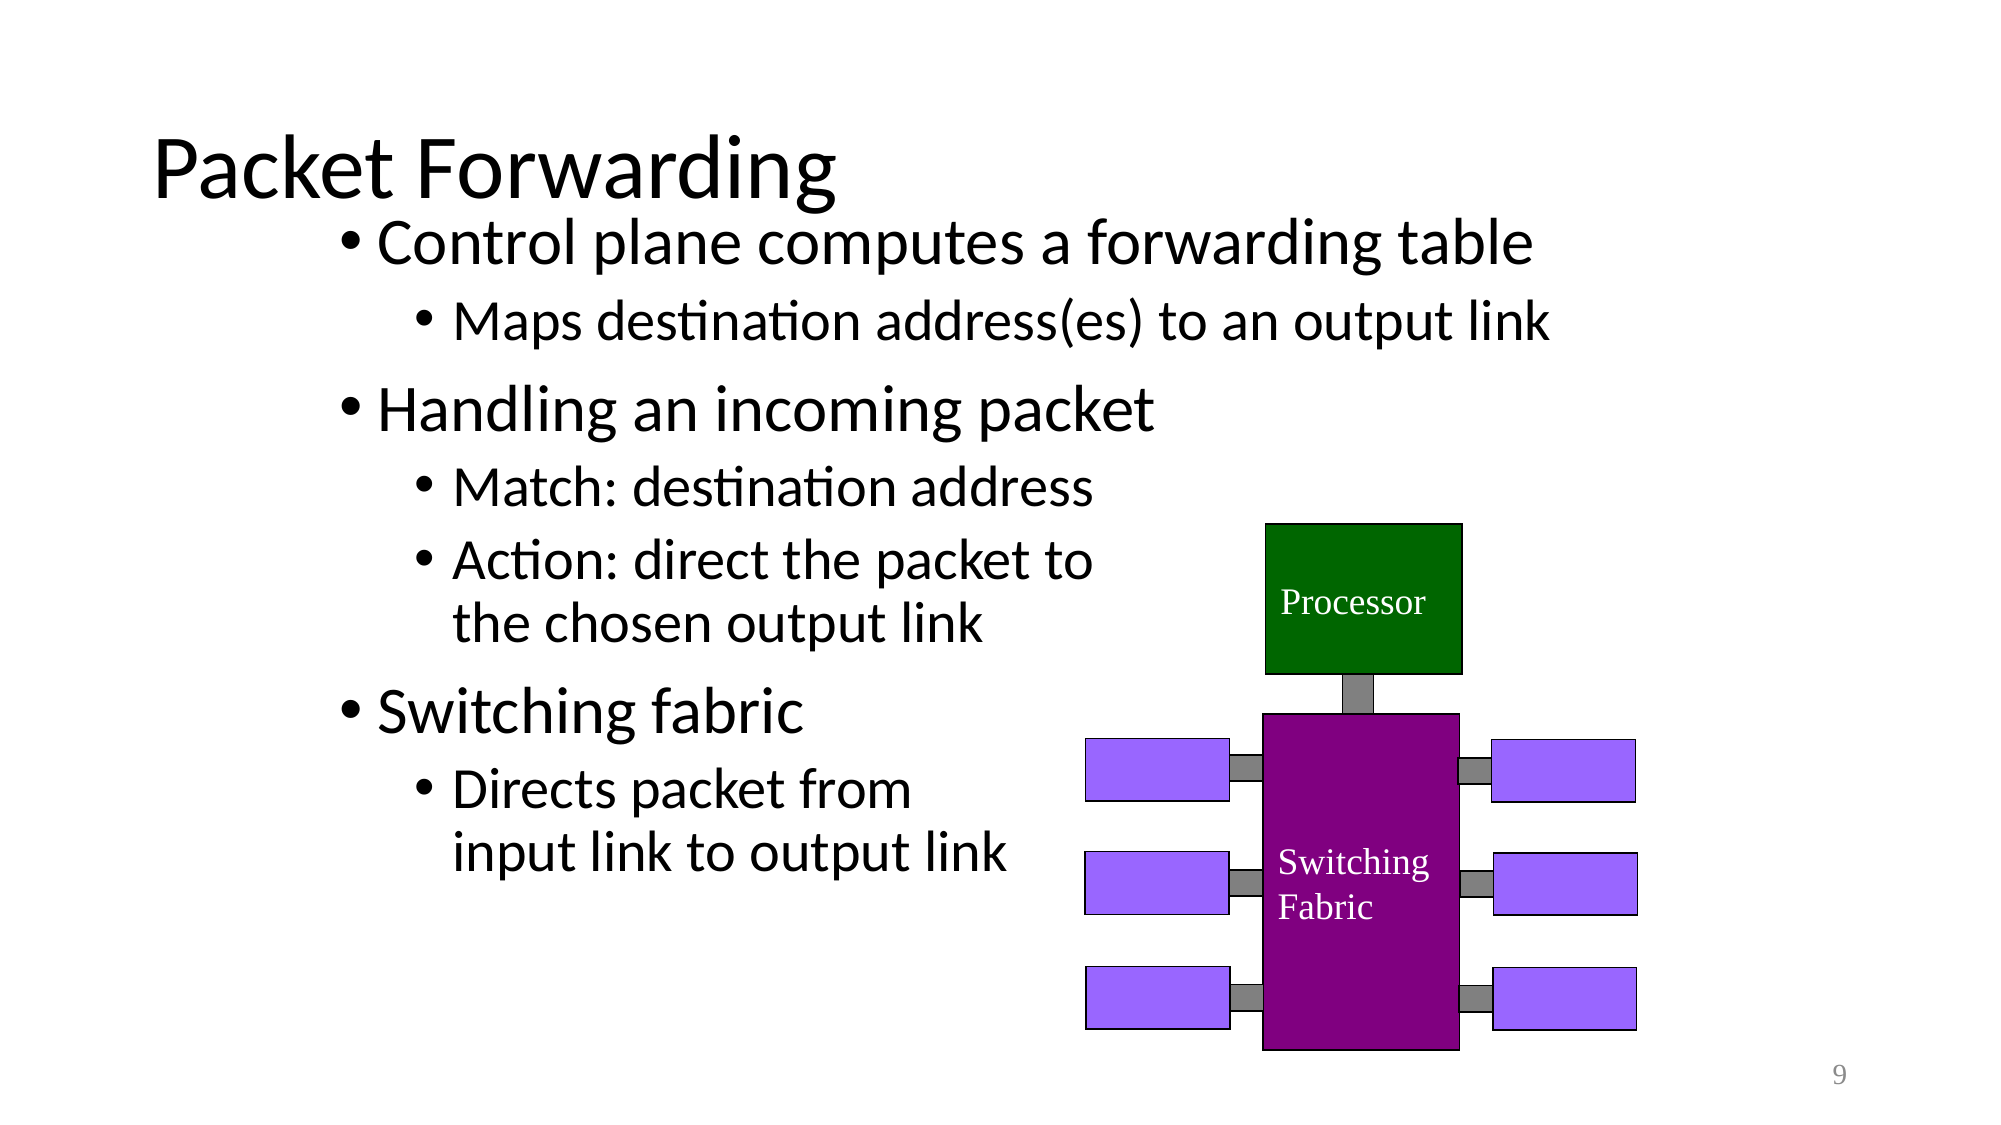

# Packet Forwarding
Control plane computes a forwarding table
Maps destination address(es) to an output link
Handling an incoming packet
Match: destination address
Action: direct the packet to
the chosen output link
Switching fabric
Directs packet from
input link to output link
Processor

Switching
Fabric

9